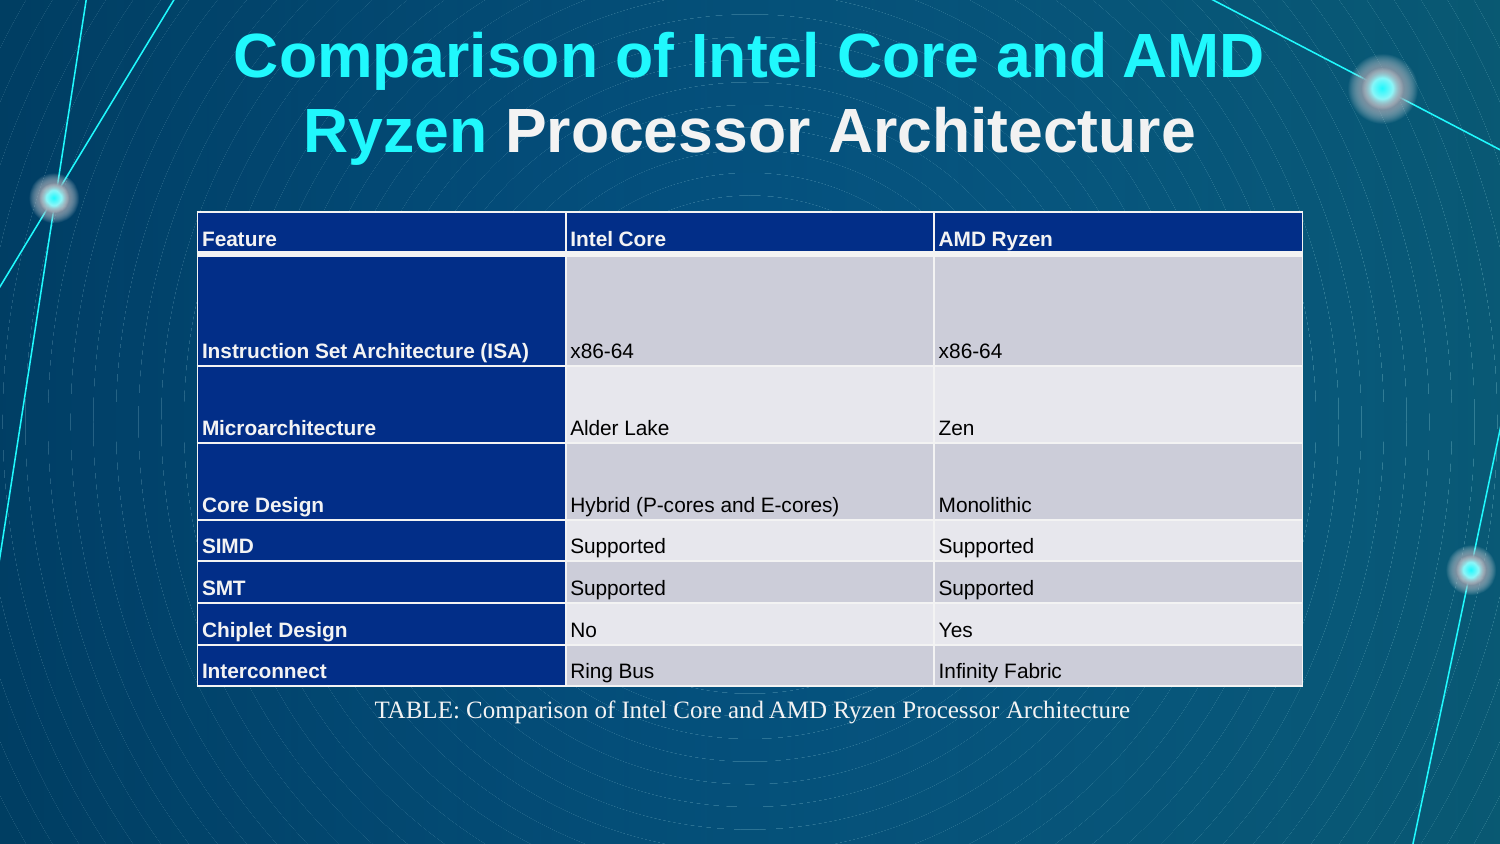

# Comparison of Intel Core and AMD Ryzen Processor Architecture
| Feature | Intel Core | AMD Ryzen |
| --- | --- | --- |
| Instruction Set Architecture (ISA) | x86-64 | x86-64 |
| Microarchitecture | Alder Lake | Zen |
| Core Design | Hybrid (P-cores and E-cores) | Monolithic |
| SIMD | Supported | Supported |
| SMT | Supported | Supported |
| Chiplet Design | No | Yes |
| Interconnect | Ring Bus | Infinity Fabric |
TABLE: Comparison of Intel Core and AMD Ryzen Processor Architecture